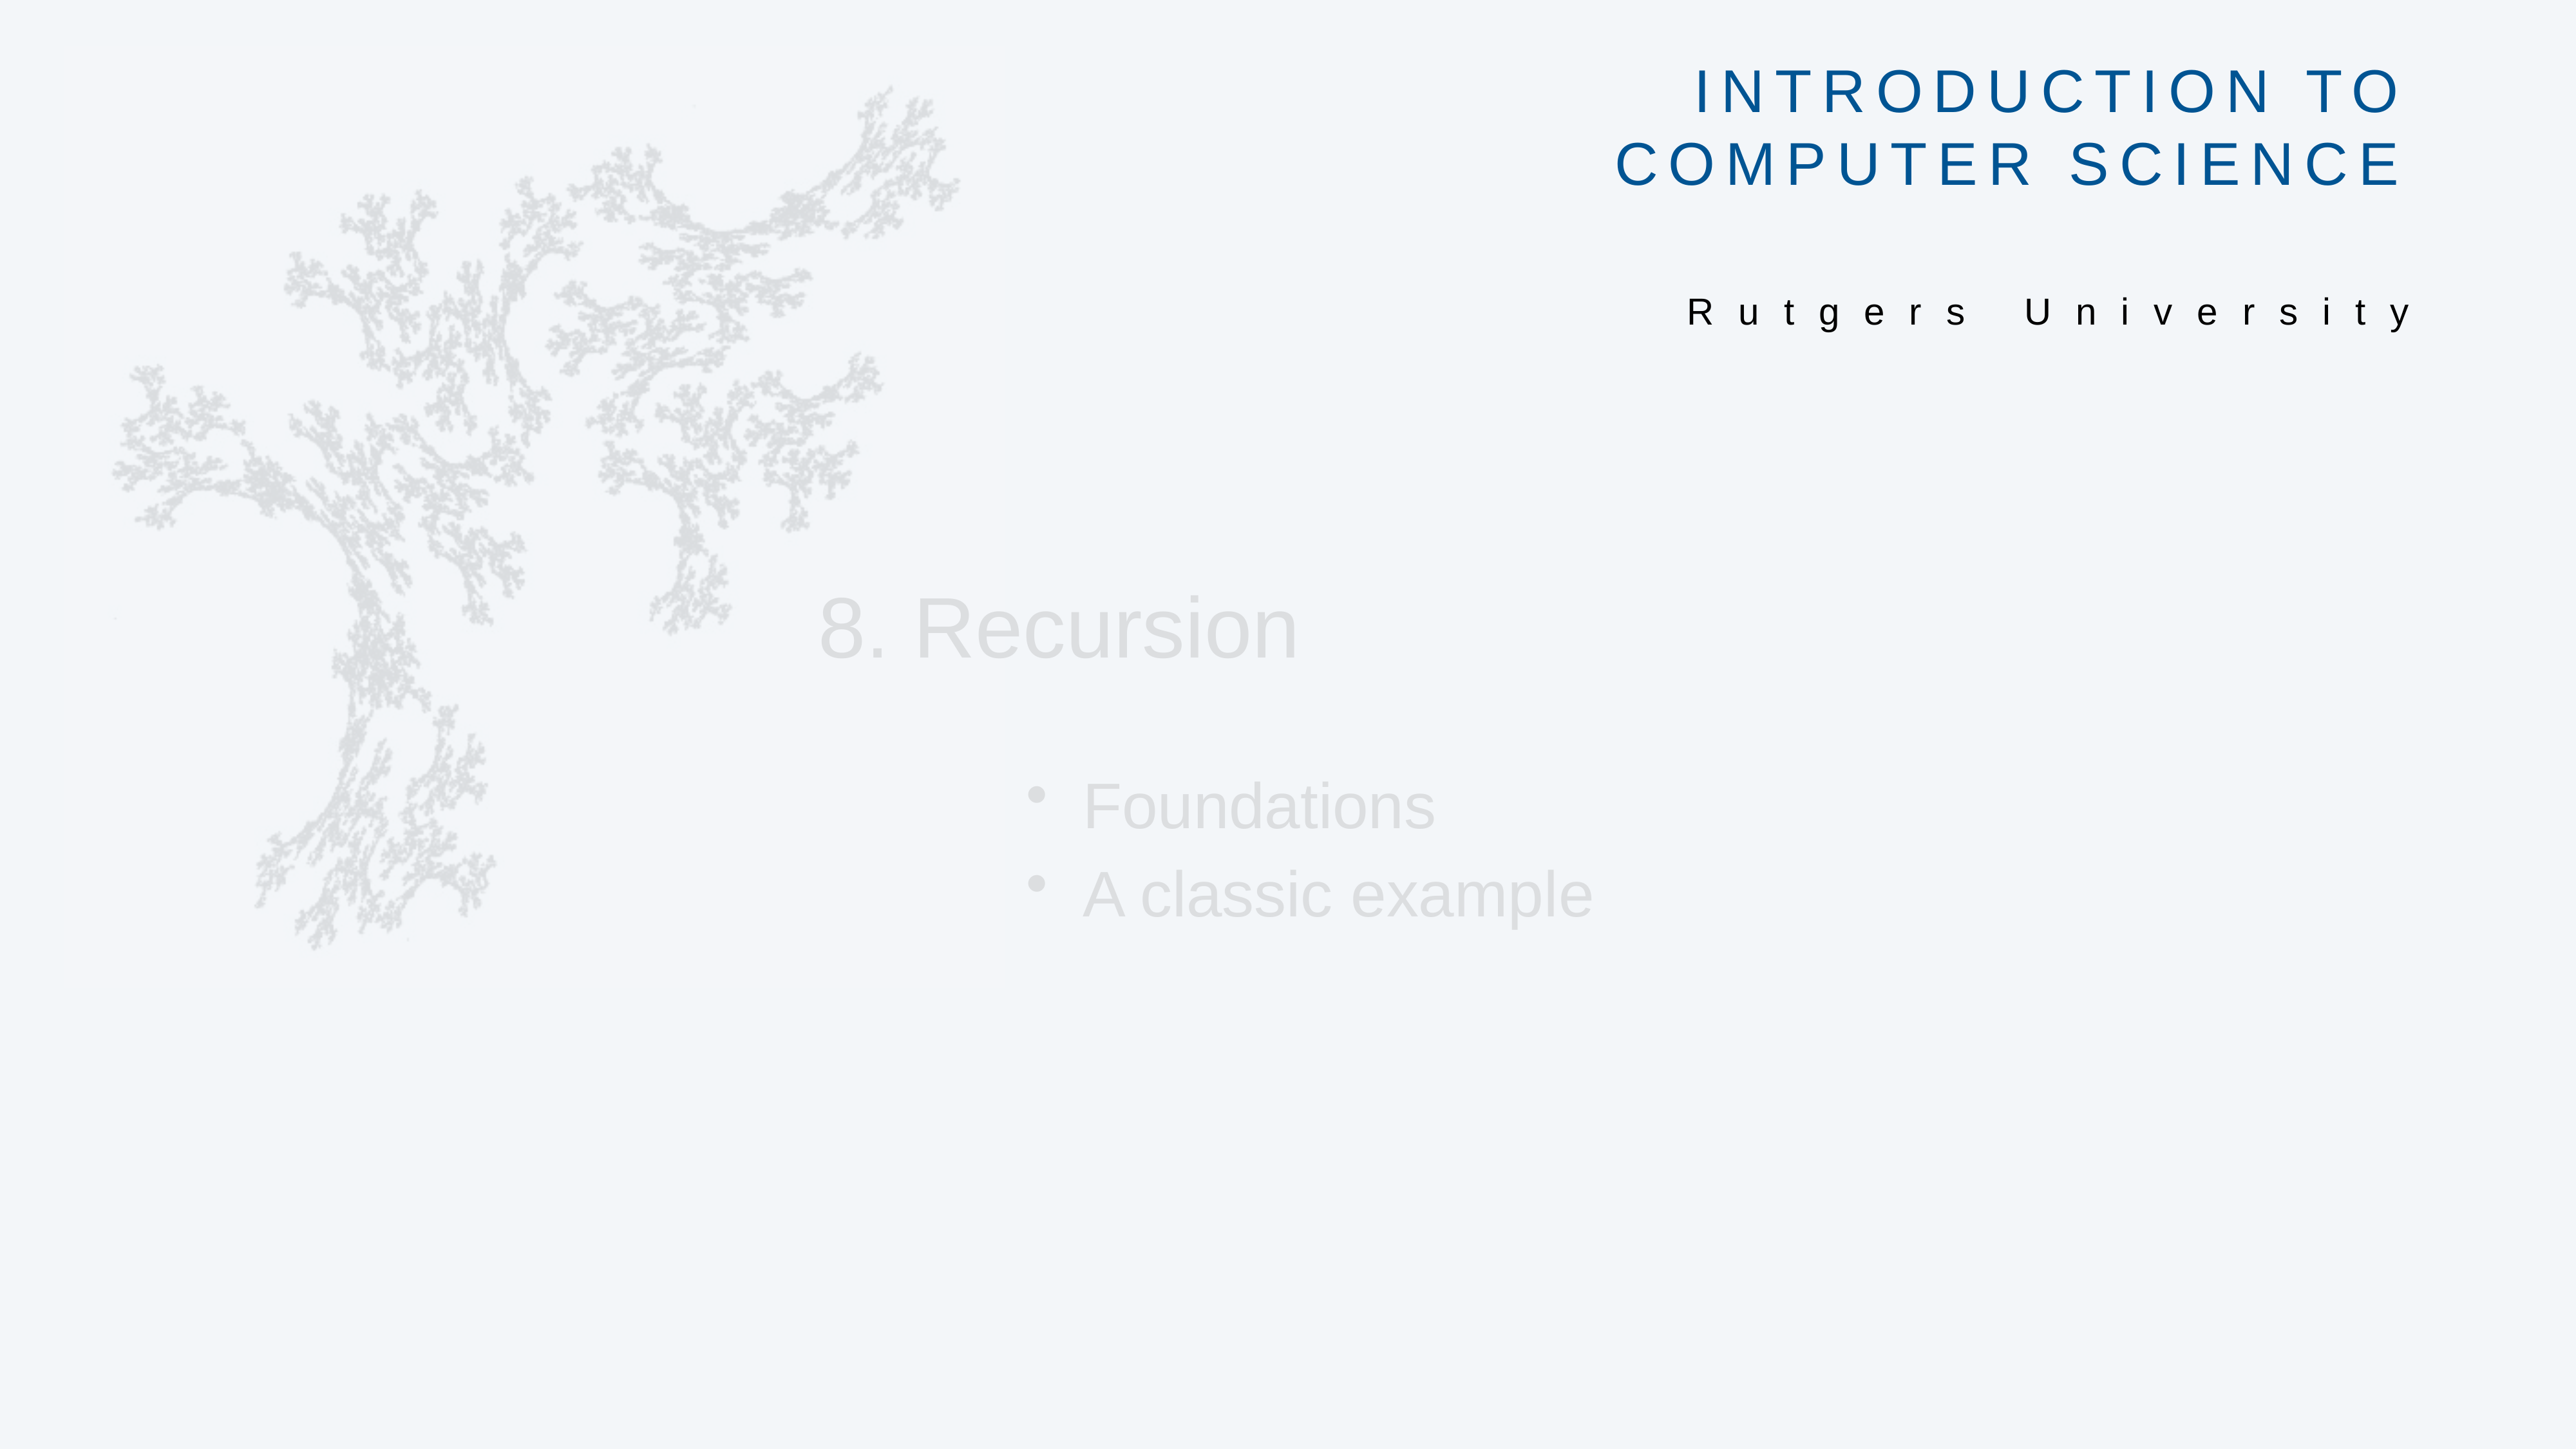

# 8. Recursion
Foundations
A classic example